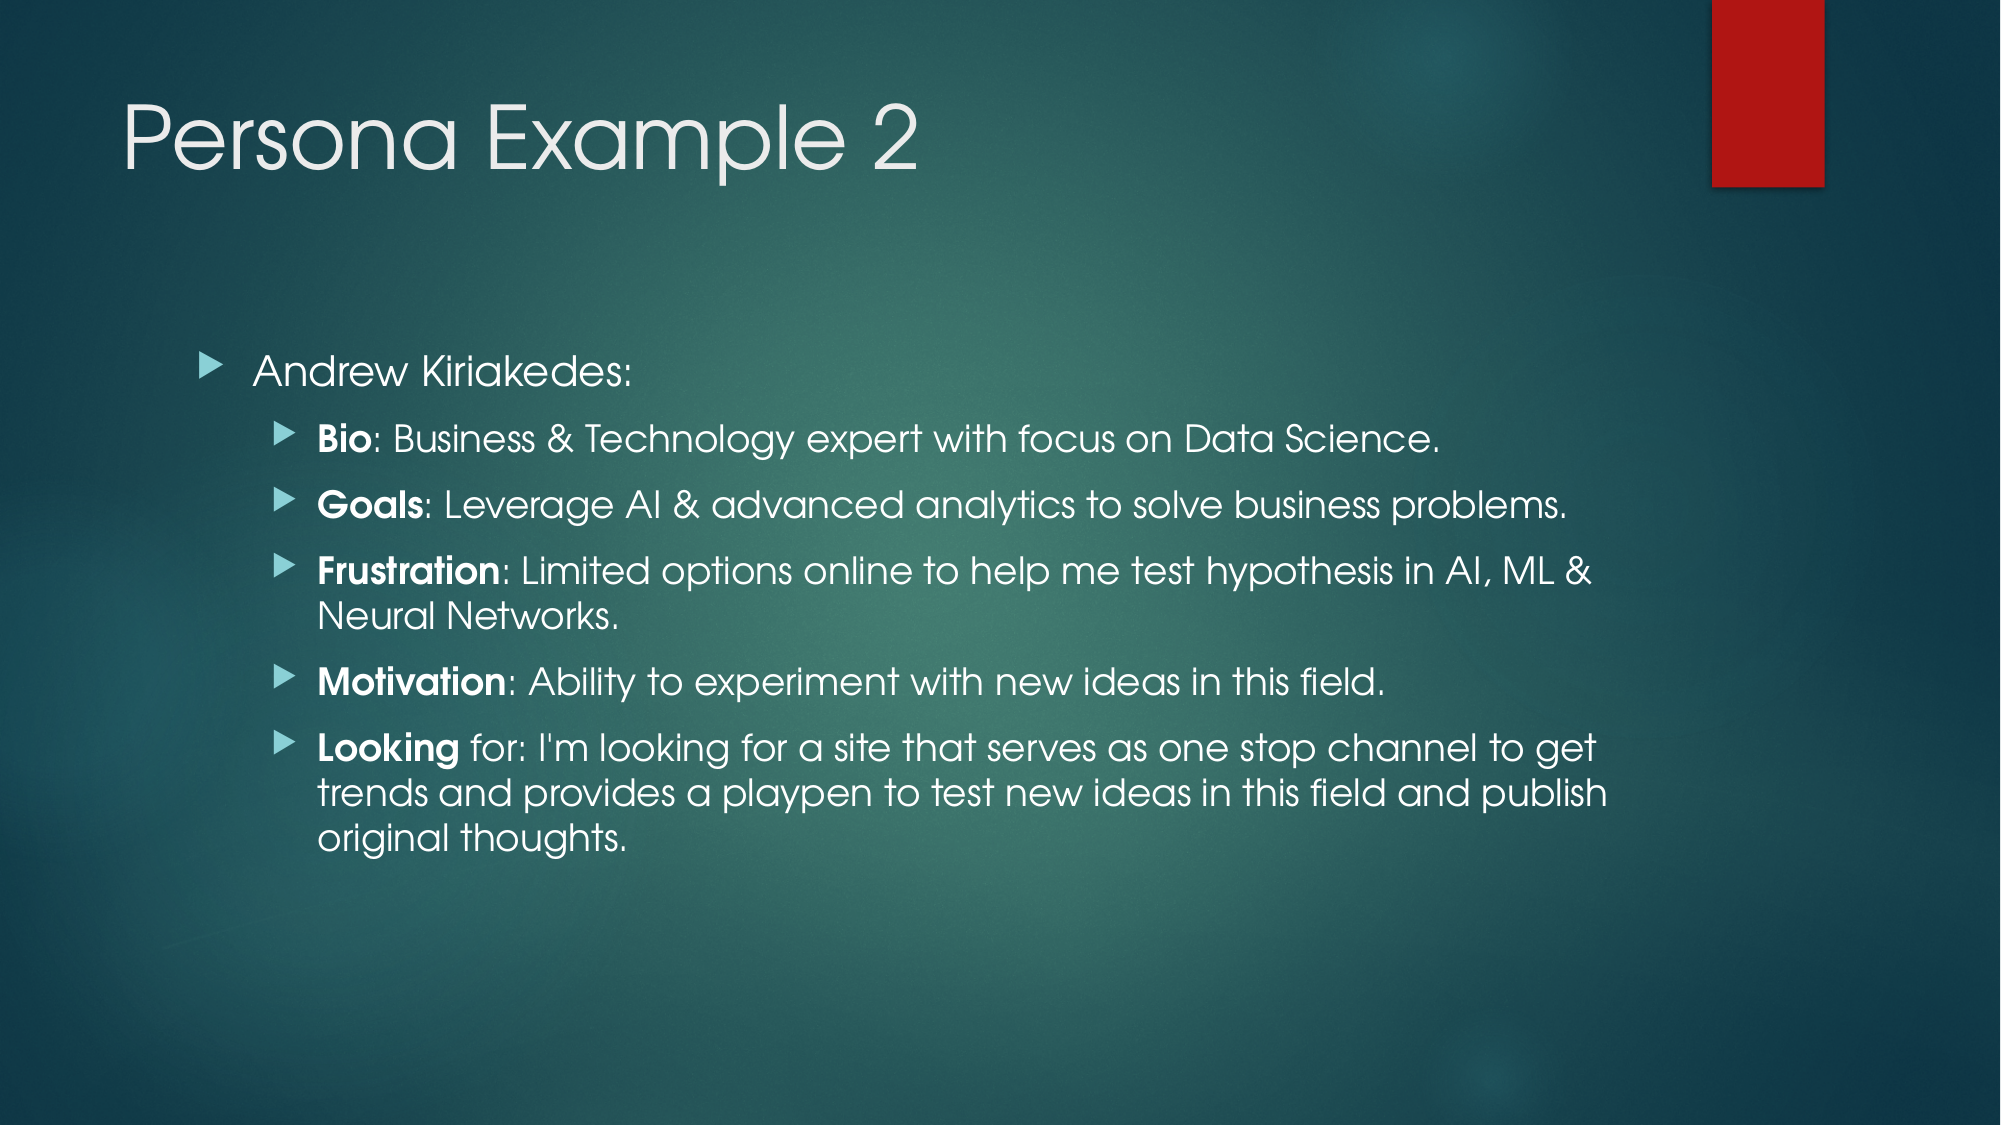

# Persona Example 2
Andrew Kiriakedes:
Bio: Business & Technology expert with focus on Data Science.
Goals: Leverage AI & advanced analytics to solve business problems.
Frustration: Limited options online to help me test hypothesis in AI, ML & Neural Networks.
Motivation: Ability to experiment with new ideas in this field.
Looking for: I'm looking for a site that serves as one stop channel to get trends and provides a playpen to test new ideas in this field and publish original thoughts.